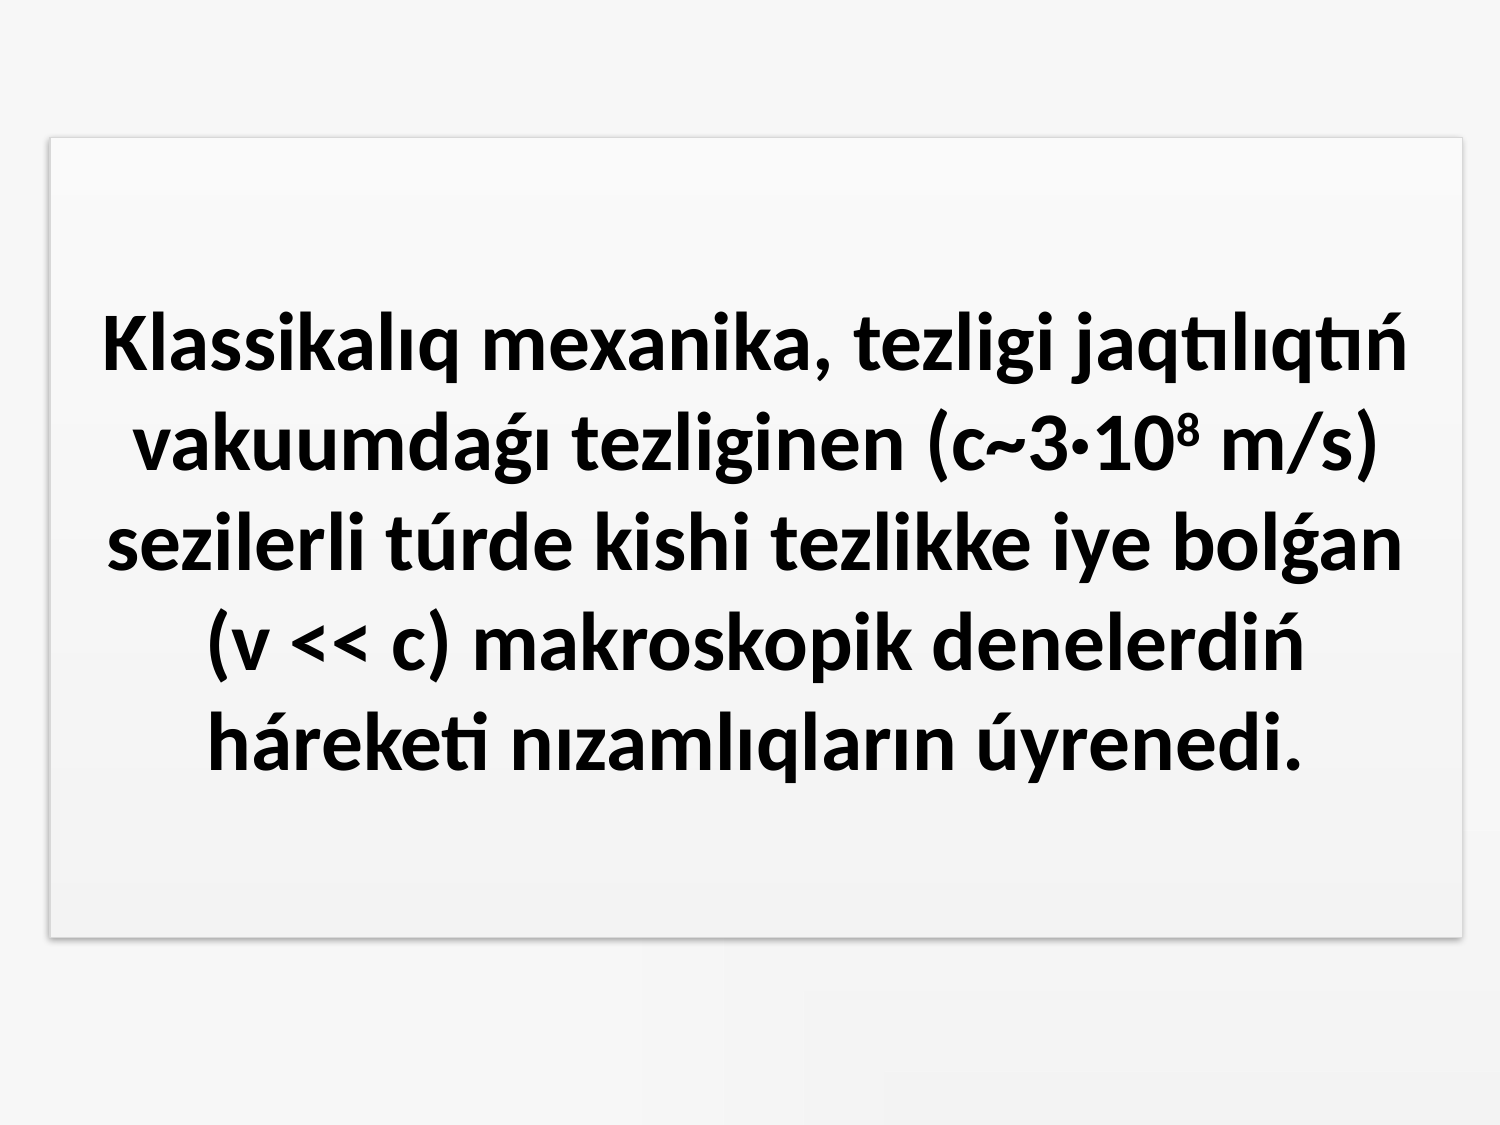

# Klassikalıq mexanika, tezligi jaqtılıqtıń vakuumdaǵı tezliginen (с~3·108 m/s) sezilerli túrde kishi tezlikke iye bolǵan (v << с) makroskopik denelerdiń háreketi nızamlıqların úyrenedi.